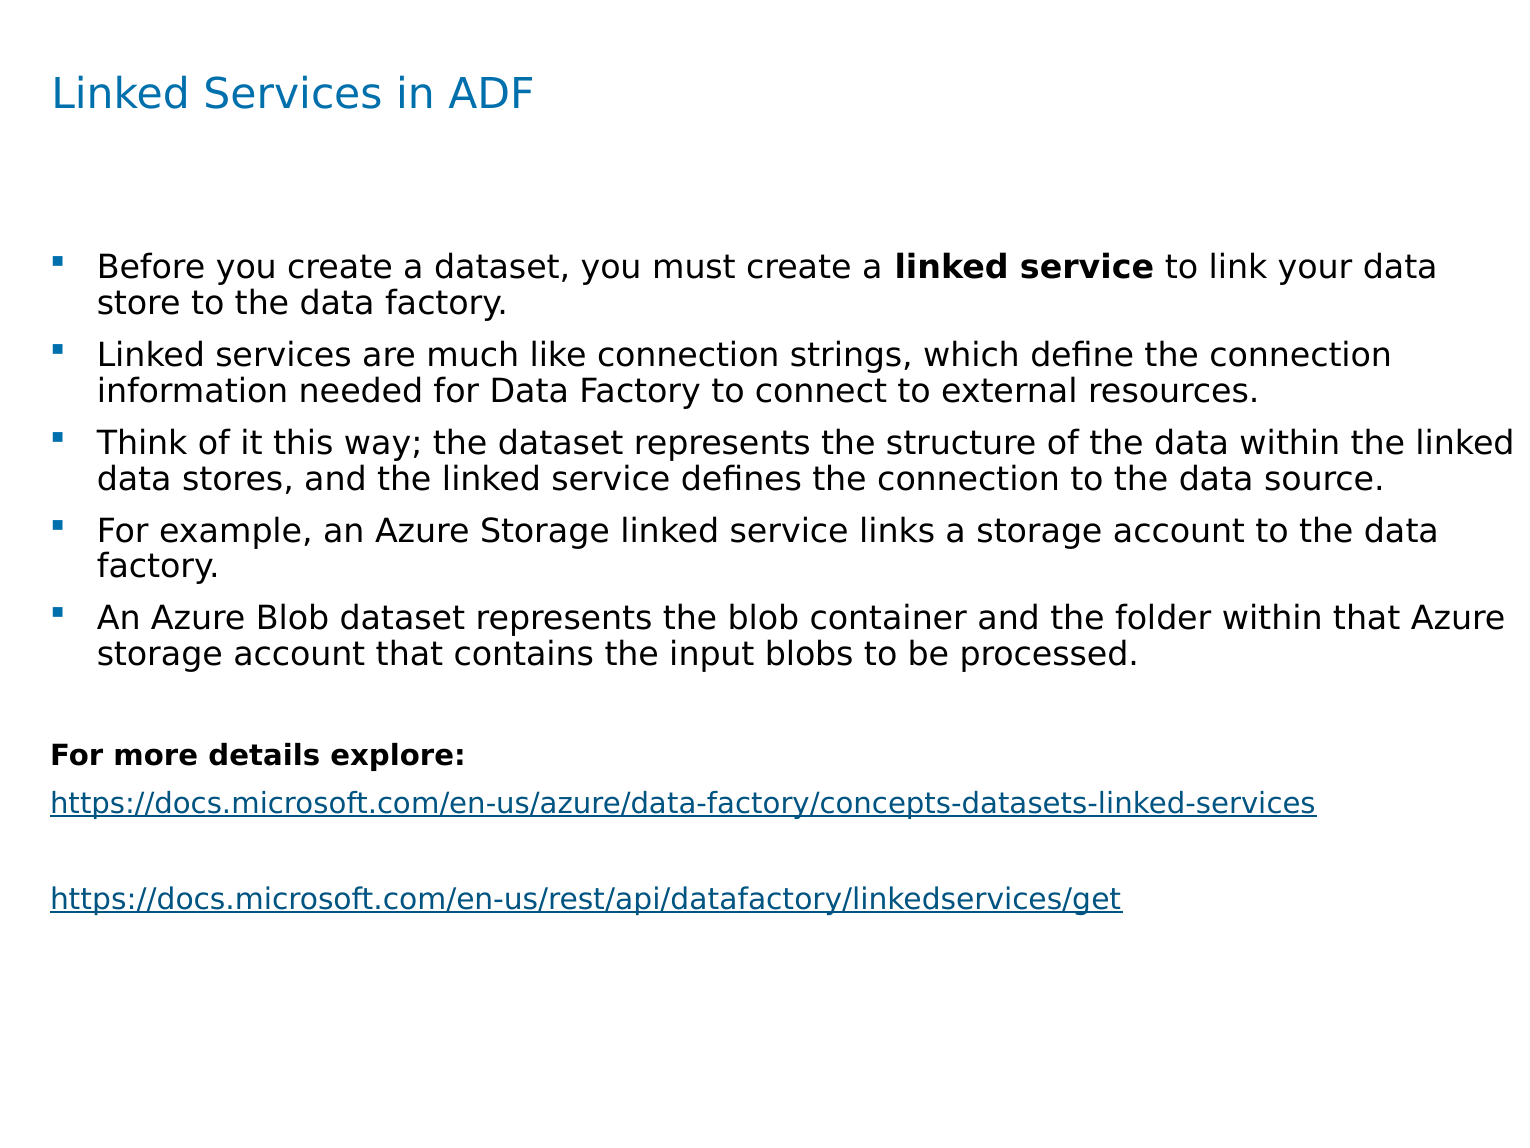

# Linked Services in ADF
Before you create a dataset, you must create a linked service to link your data store to the data factory.
Linked services are much like connection strings, which define the connection information needed for Data Factory to connect to external resources.
Think of it this way; the dataset represents the structure of the data within the linked data stores, and the linked service defines the connection to the data source.
For example, an Azure Storage linked service links a storage account to the data factory.
An Azure Blob dataset represents the blob container and the folder within that Azure storage account that contains the input blobs to be processed.

For more details explore:
https://docs.microsoft.com/en-us/azure/data-factory/concepts-datasets-linked-services

https://docs.microsoft.com/en-us/rest/api/datafactory/linkedservices/get